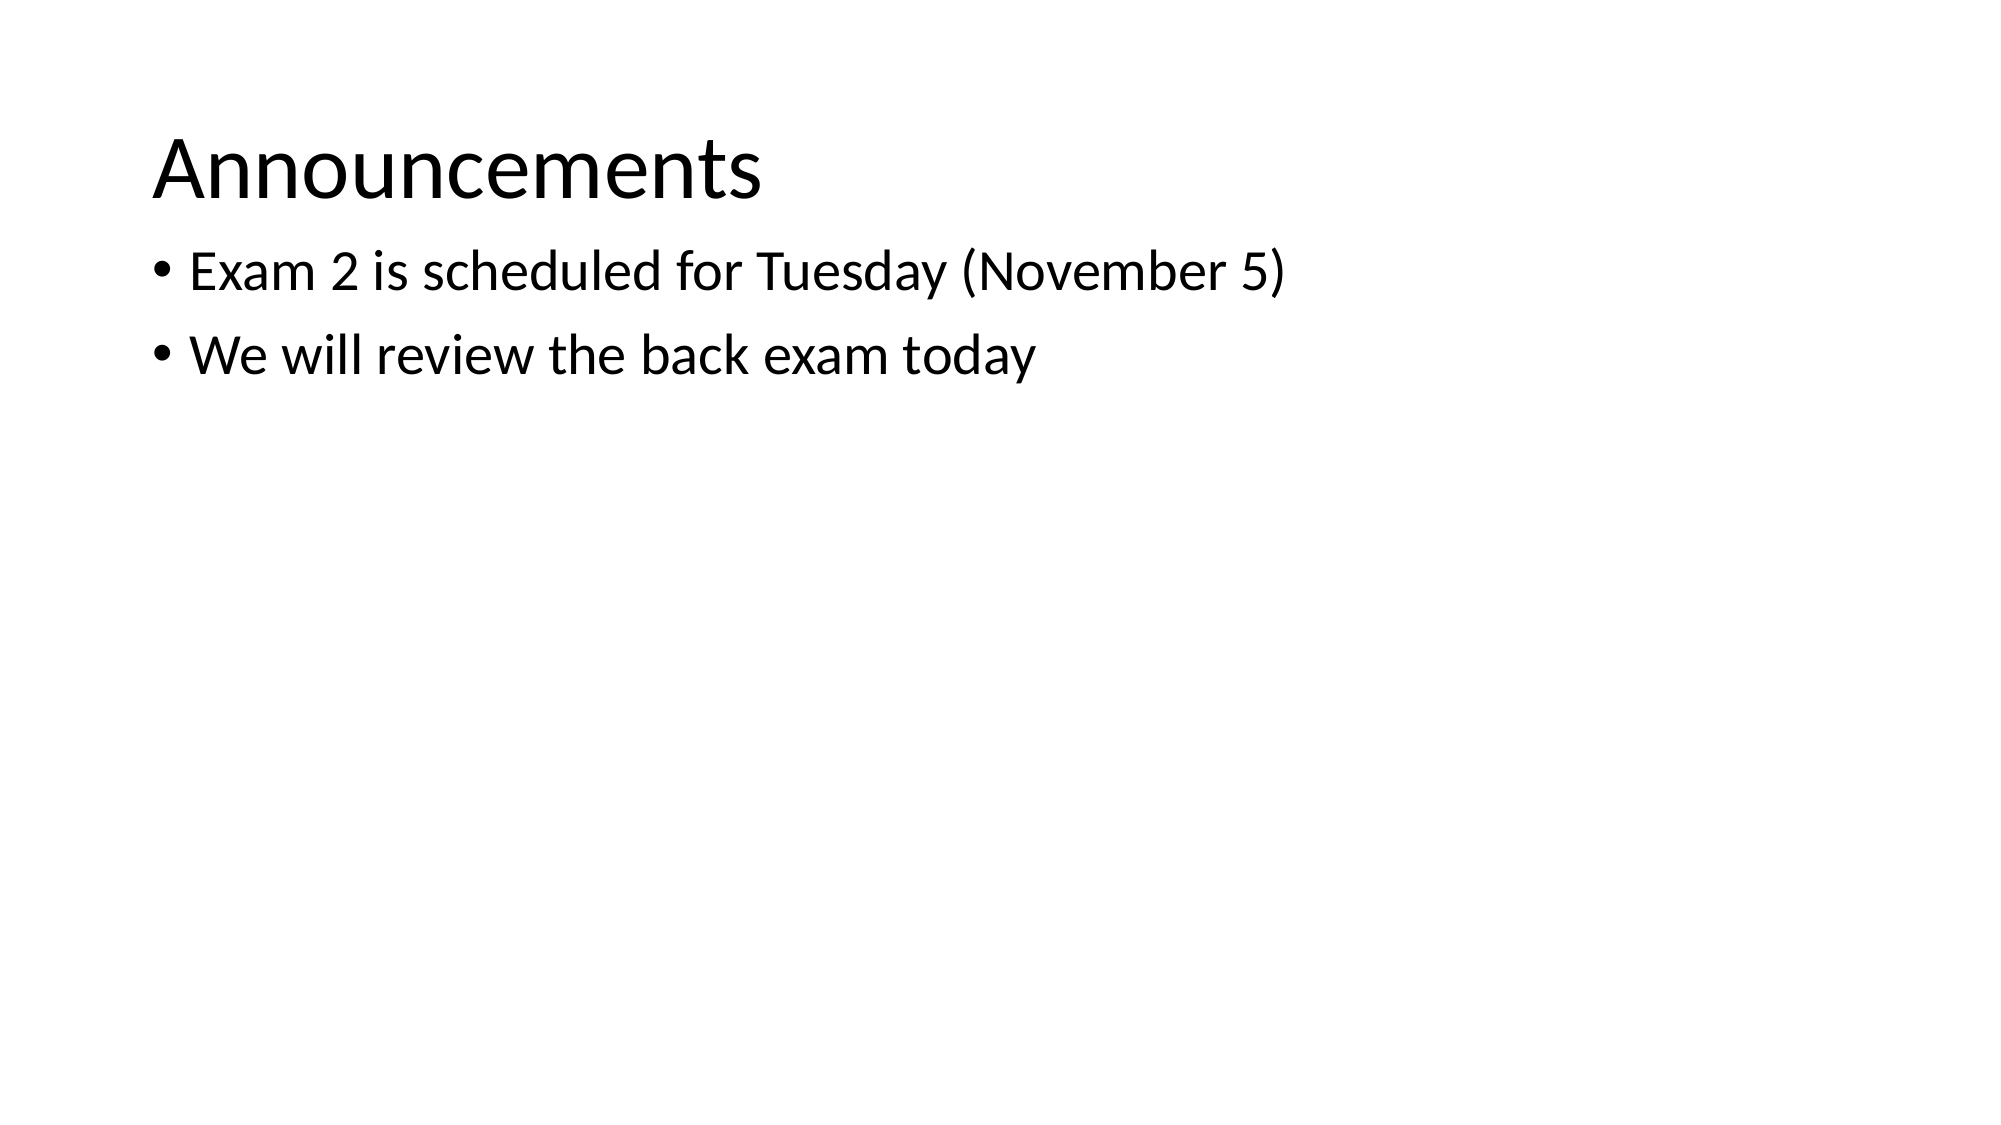

# Announcements
Exam 2 is scheduled for Tuesday (November 5)
We will review the back exam today